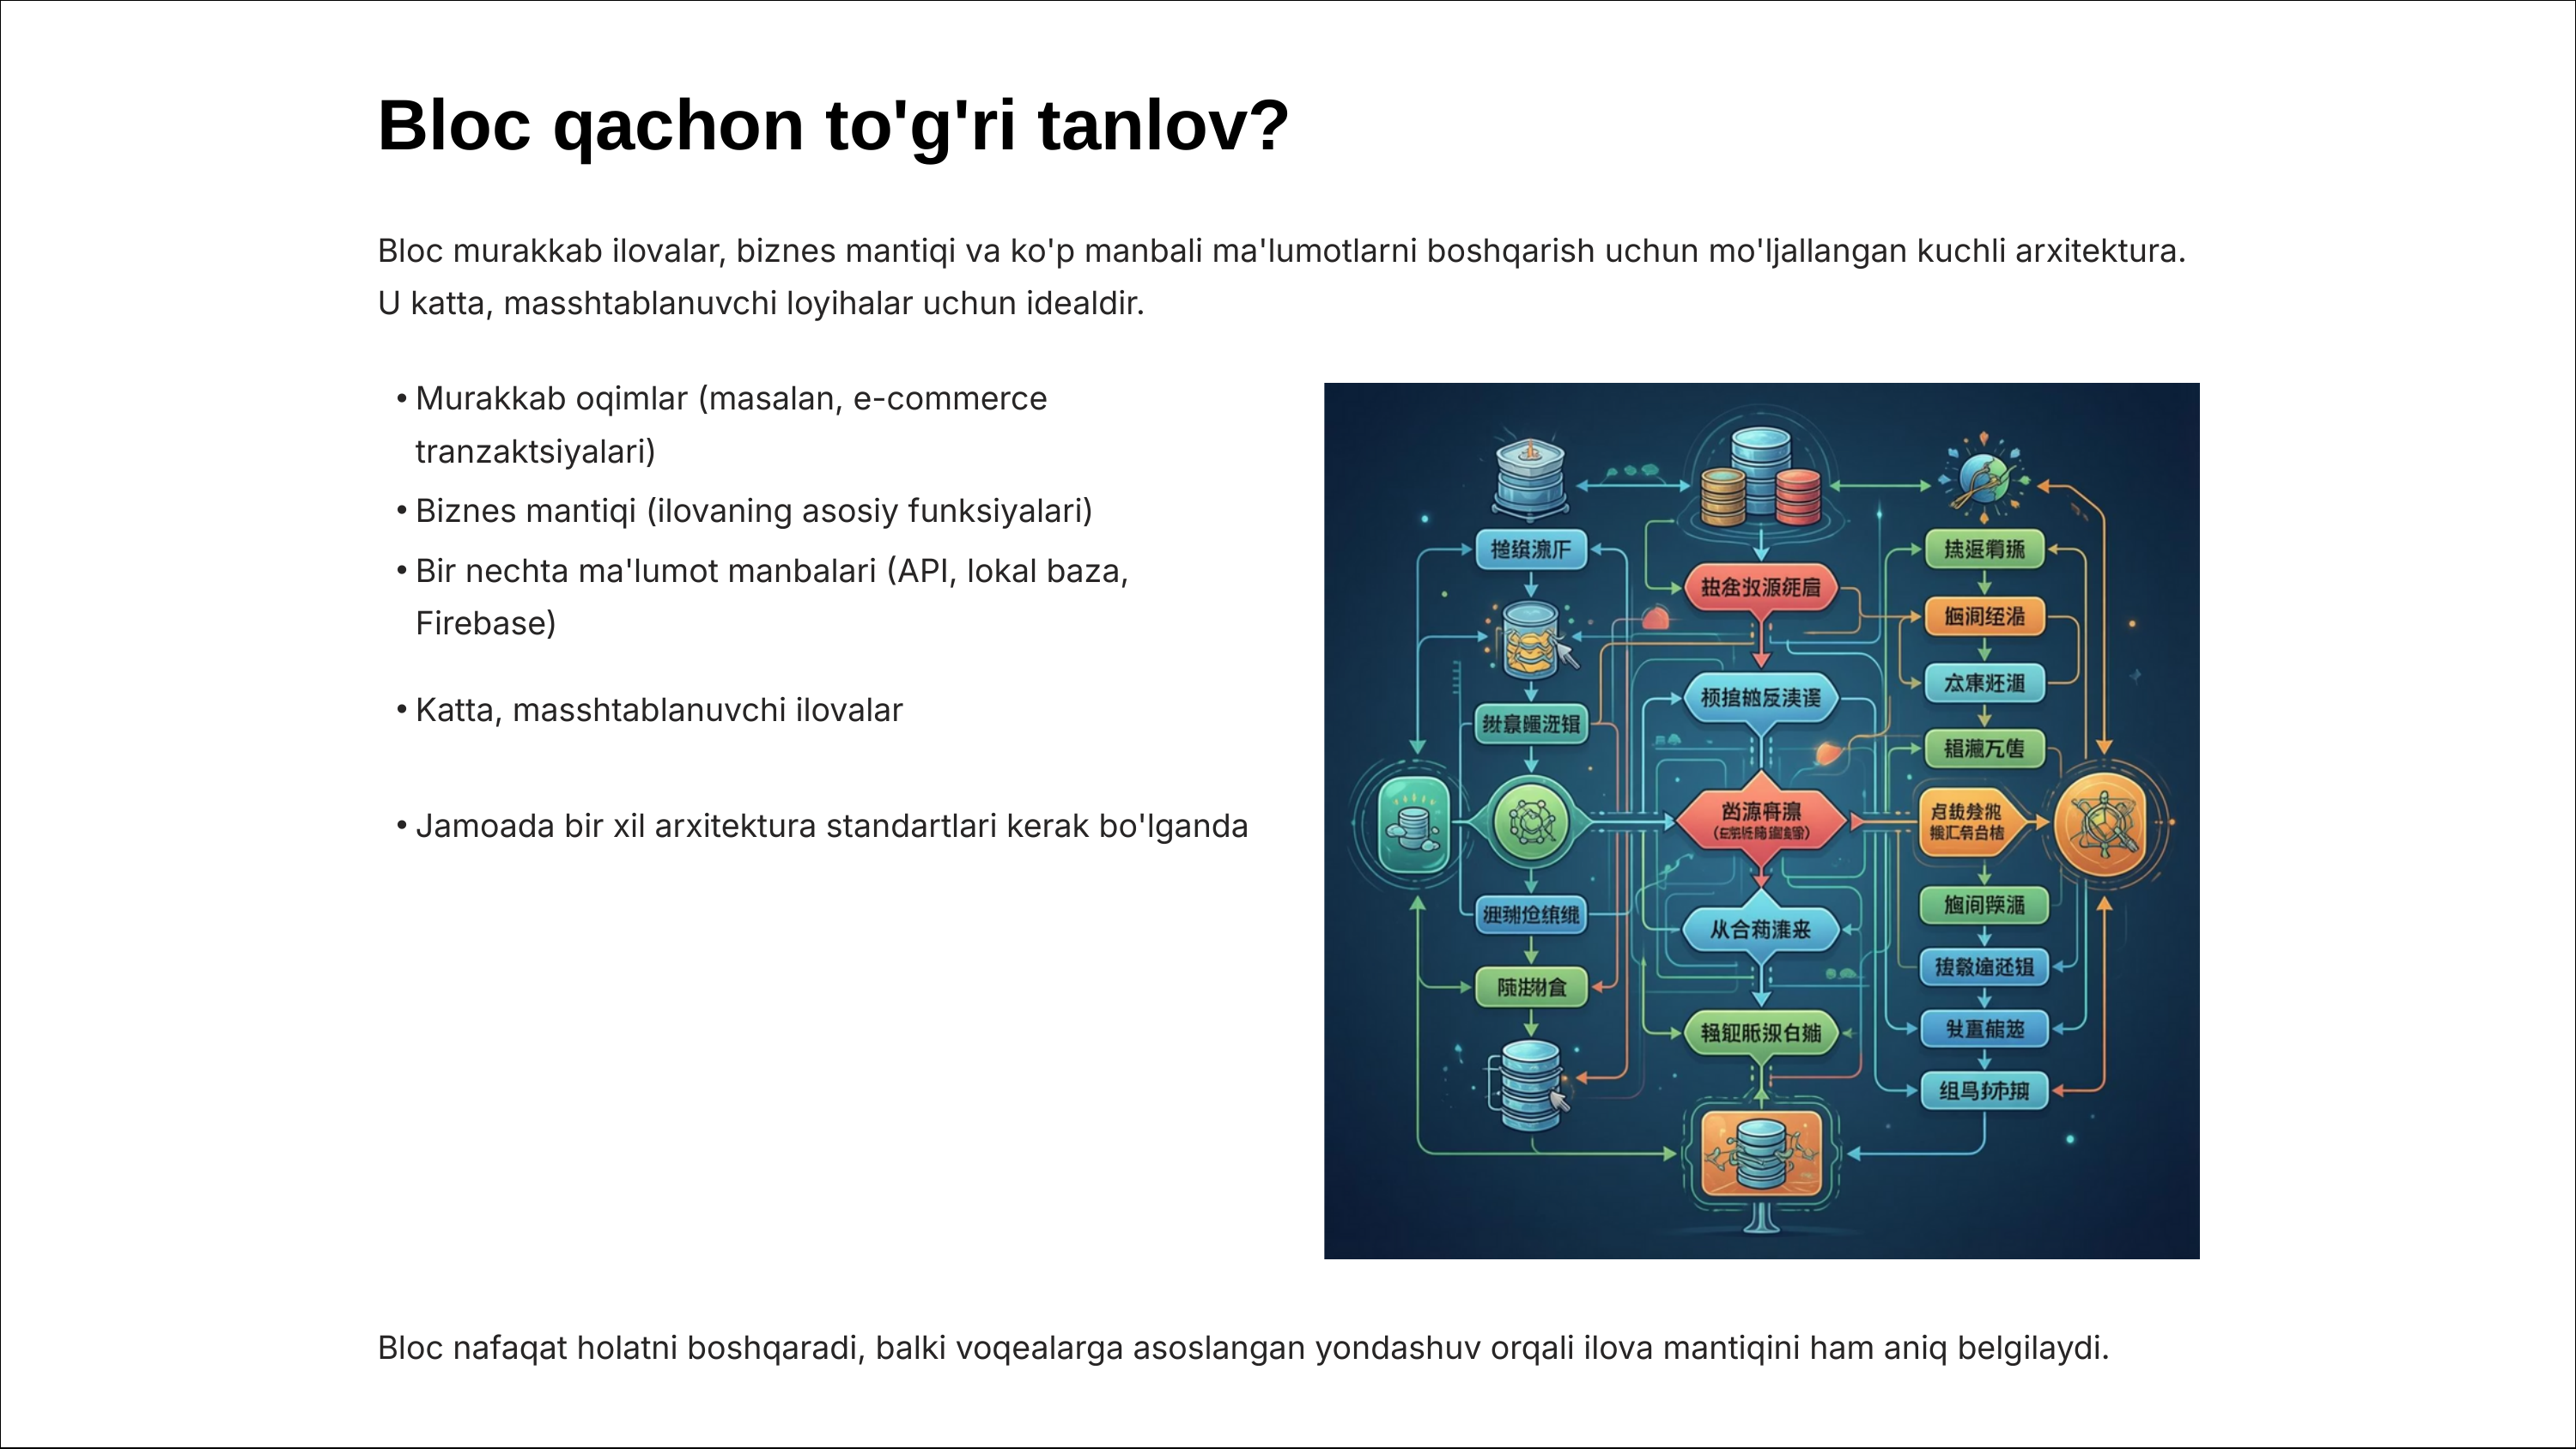

Bloc qachon to'g'ri tanlov?
Bloc murakkab ilovalar, biznes mantiqi va ko'p manbali ma'lumotlarni boshqarish uchun mo'ljallangan kuchli arxitektura. U katta, masshtablanuvchi loyihalar uchun idealdir.
Murakkab oqimlar (masalan, e-commerce tranzaktsiyalari)

Biznes mantiqi (ilovaning asosiy funksiyalari)
Bir nechta ma'lumot manbalari (API, lokal baza, Firebase)
Katta, masshtablanuvchi ilovalar
Jamoada bir xil arxitektura standartlari kerak bo'lganda
Bloc nafaqat holatni boshqaradi, balki voqealarga asoslangan yondashuv orqali ilova mantiqini ham aniq belgilaydi.